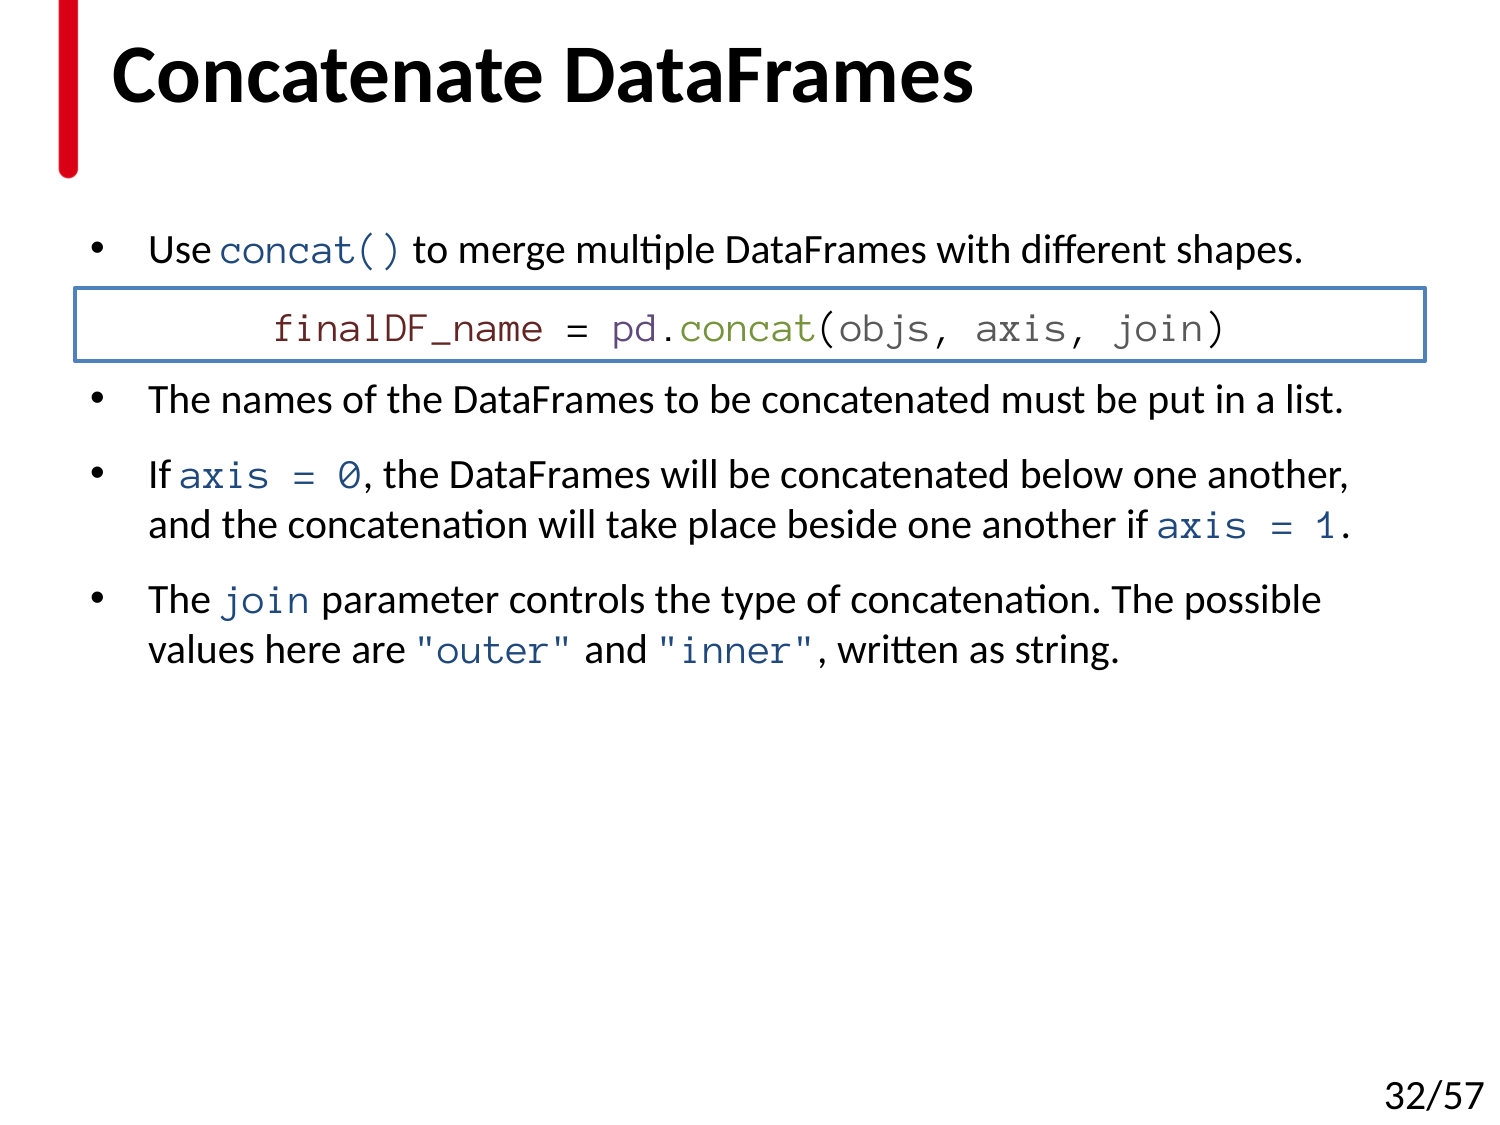

# Concatenate DataFrames
Use concat() to merge multiple DataFrames with different shapes.

The names of the DataFrames to be concatenated must be put in a list.
If axis = 0, the DataFrames will be concatenated below one another, and the concatenation will take place beside one another if axis = 1.
The join parameter controls the type of concatenation. The possible values here are "outer" and "inner", written as string.
finalDF_name = pd.concat(objs, axis, join)